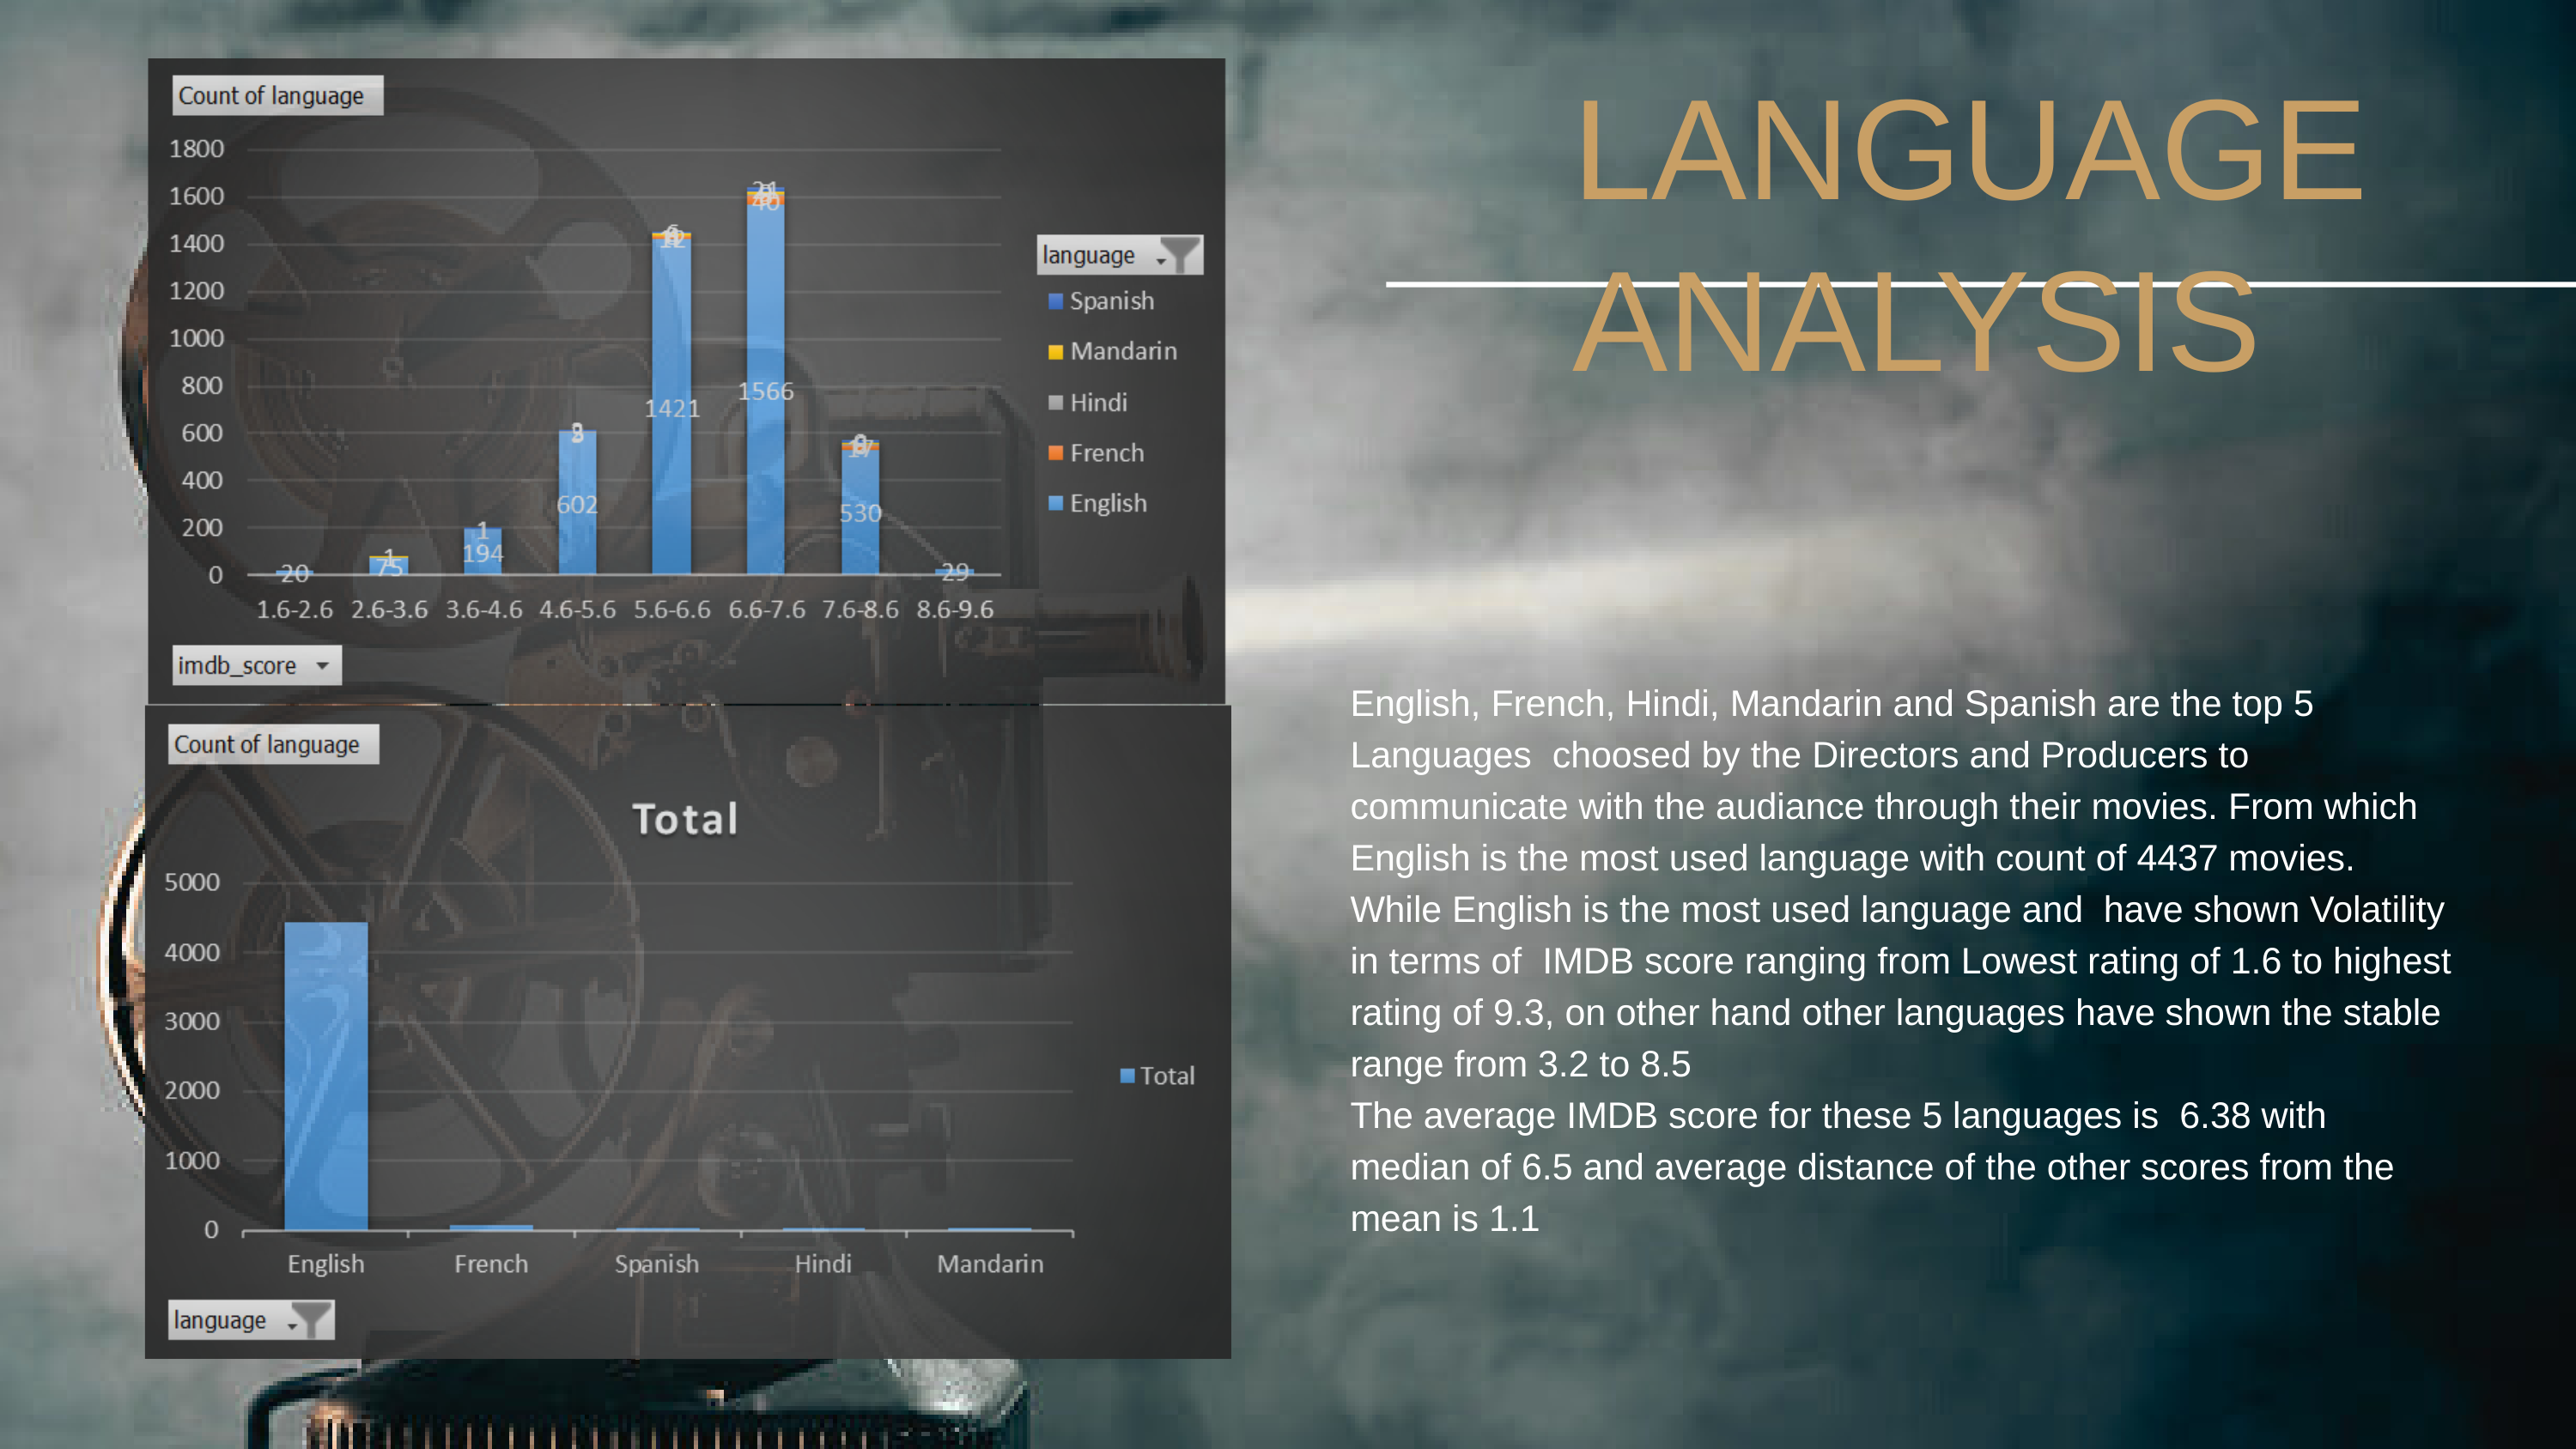

LANGUAGE ANALYSIS

English, French, Hindi, Mandarin and Spanish are the top 5 Languages  choosed by the Directors and Producers to communicate with the audiance through their movies. From which English is the most used language with count of 4437 movies.
While English is the most used language and  have shown Volatility in terms of  IMDB score ranging from Lowest rating of 1.6 to highest rating of 9.3, on other hand other languages have shown the stable range from 3.2 to 8.5
The average IMDB score for these 5 languages is  6.38 with median of 6.5 and average distance of the other scores from the mean is 1.1